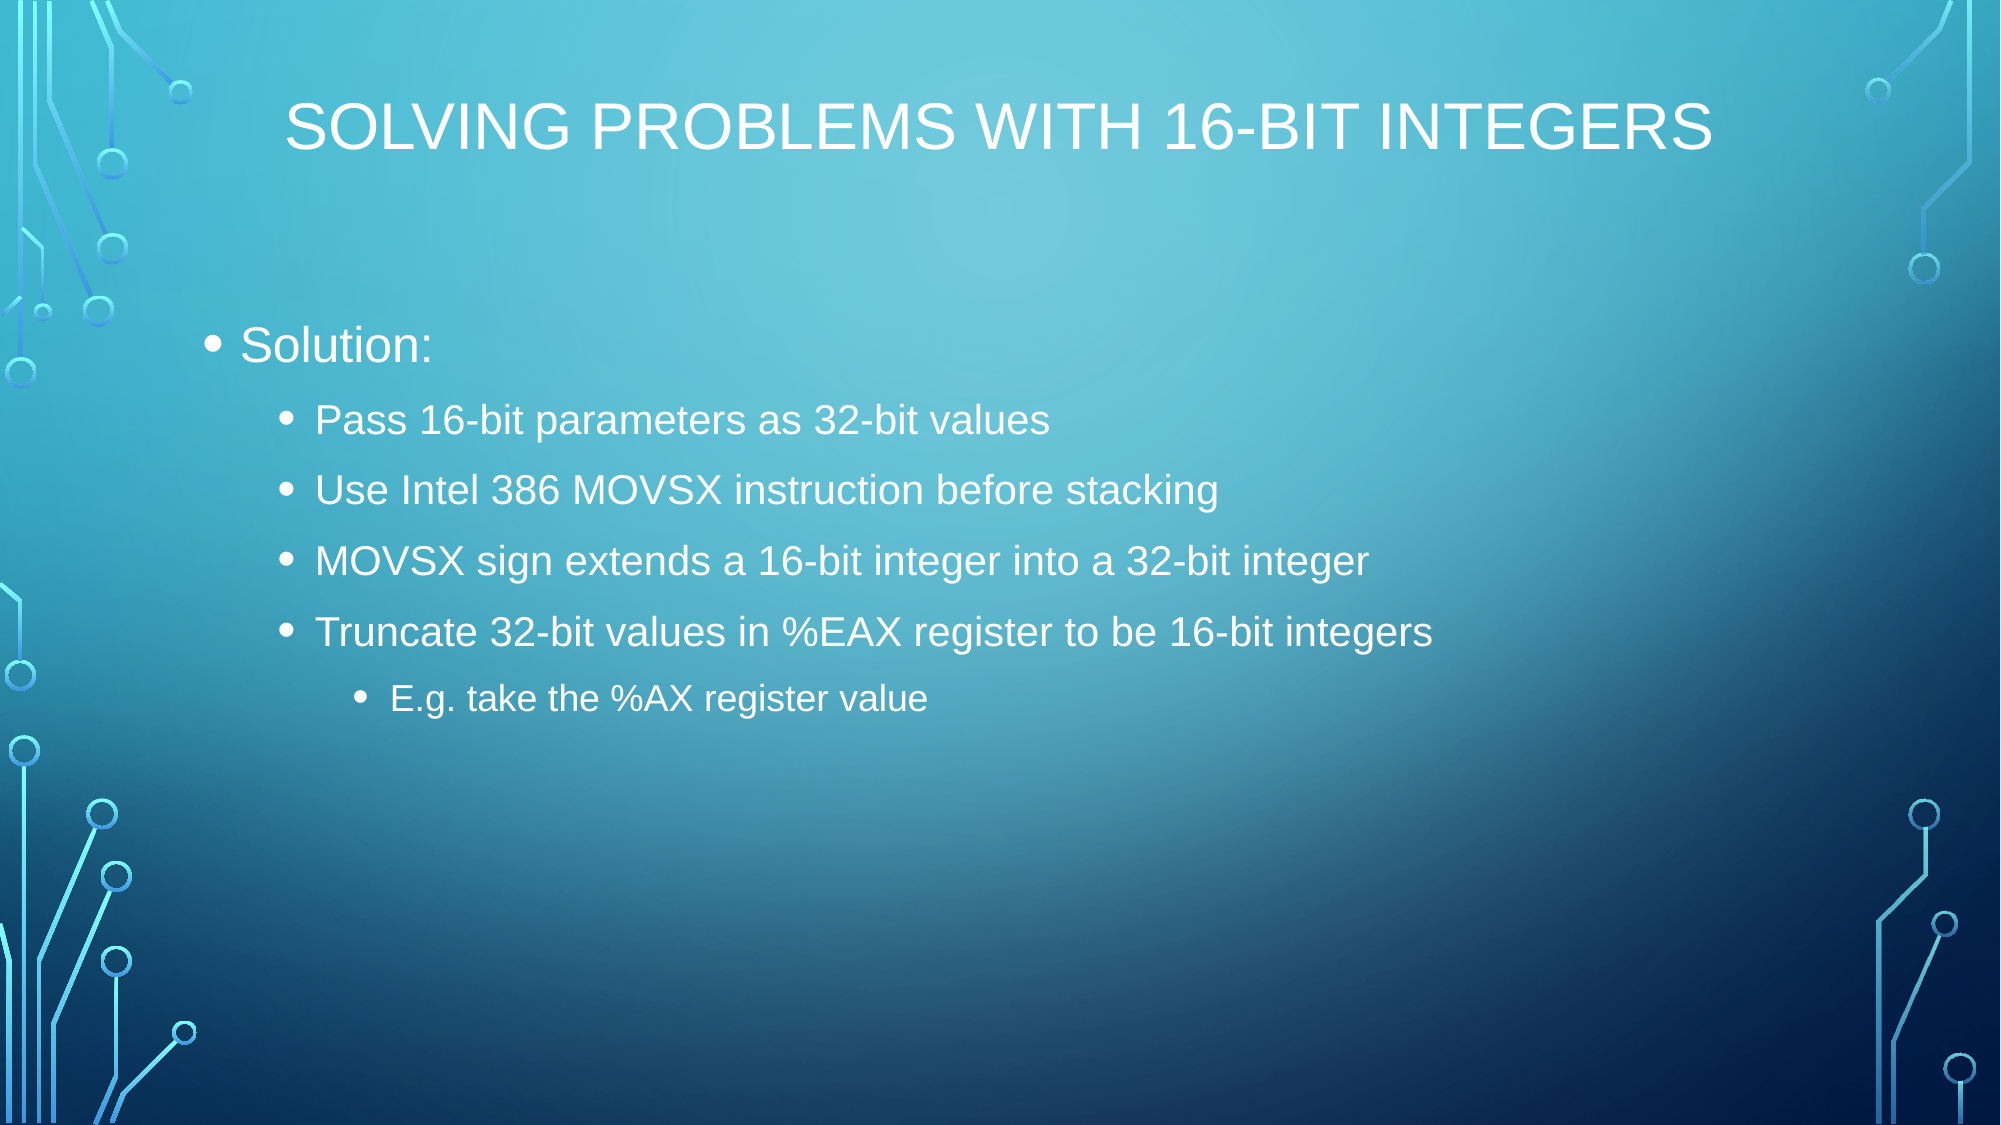

# SOLVING PROBLEMS with 16-BIT INTEGERS
Solution:
Pass 16-bit parameters as 32-bit values
Use Intel 386 MOVSX instruction before stacking
MOVSX sign extends a 16-bit integer into a 32-bit integer
Truncate 32-bit values in %EAX register to be 16-bit integers
E.g. take the %AX register value